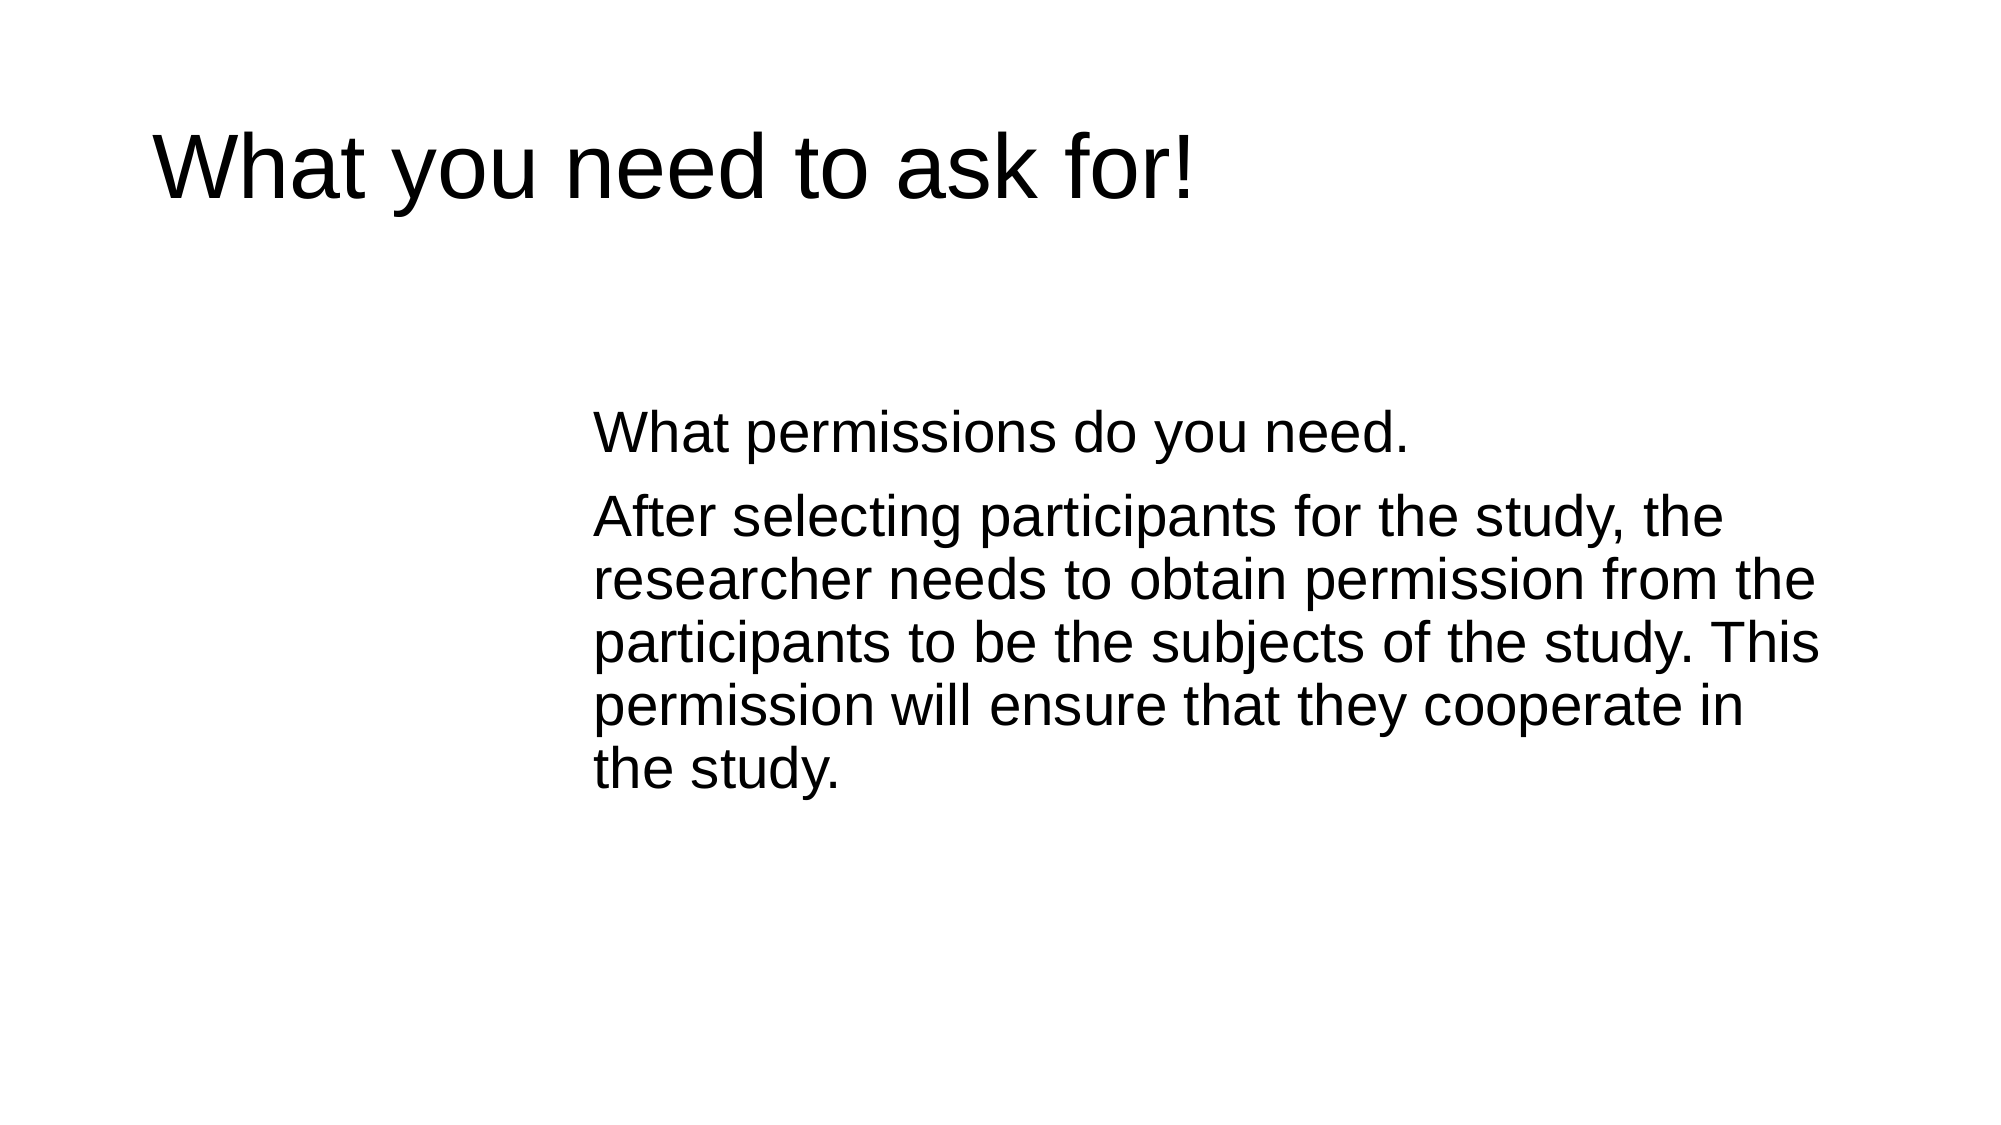

# What you need to ask for!
What permissions do you need.
After selecting participants for the study, the researcher needs to obtain permission from the participants to be the subjects of the study. This permission will ensure that they cooperate in the study.